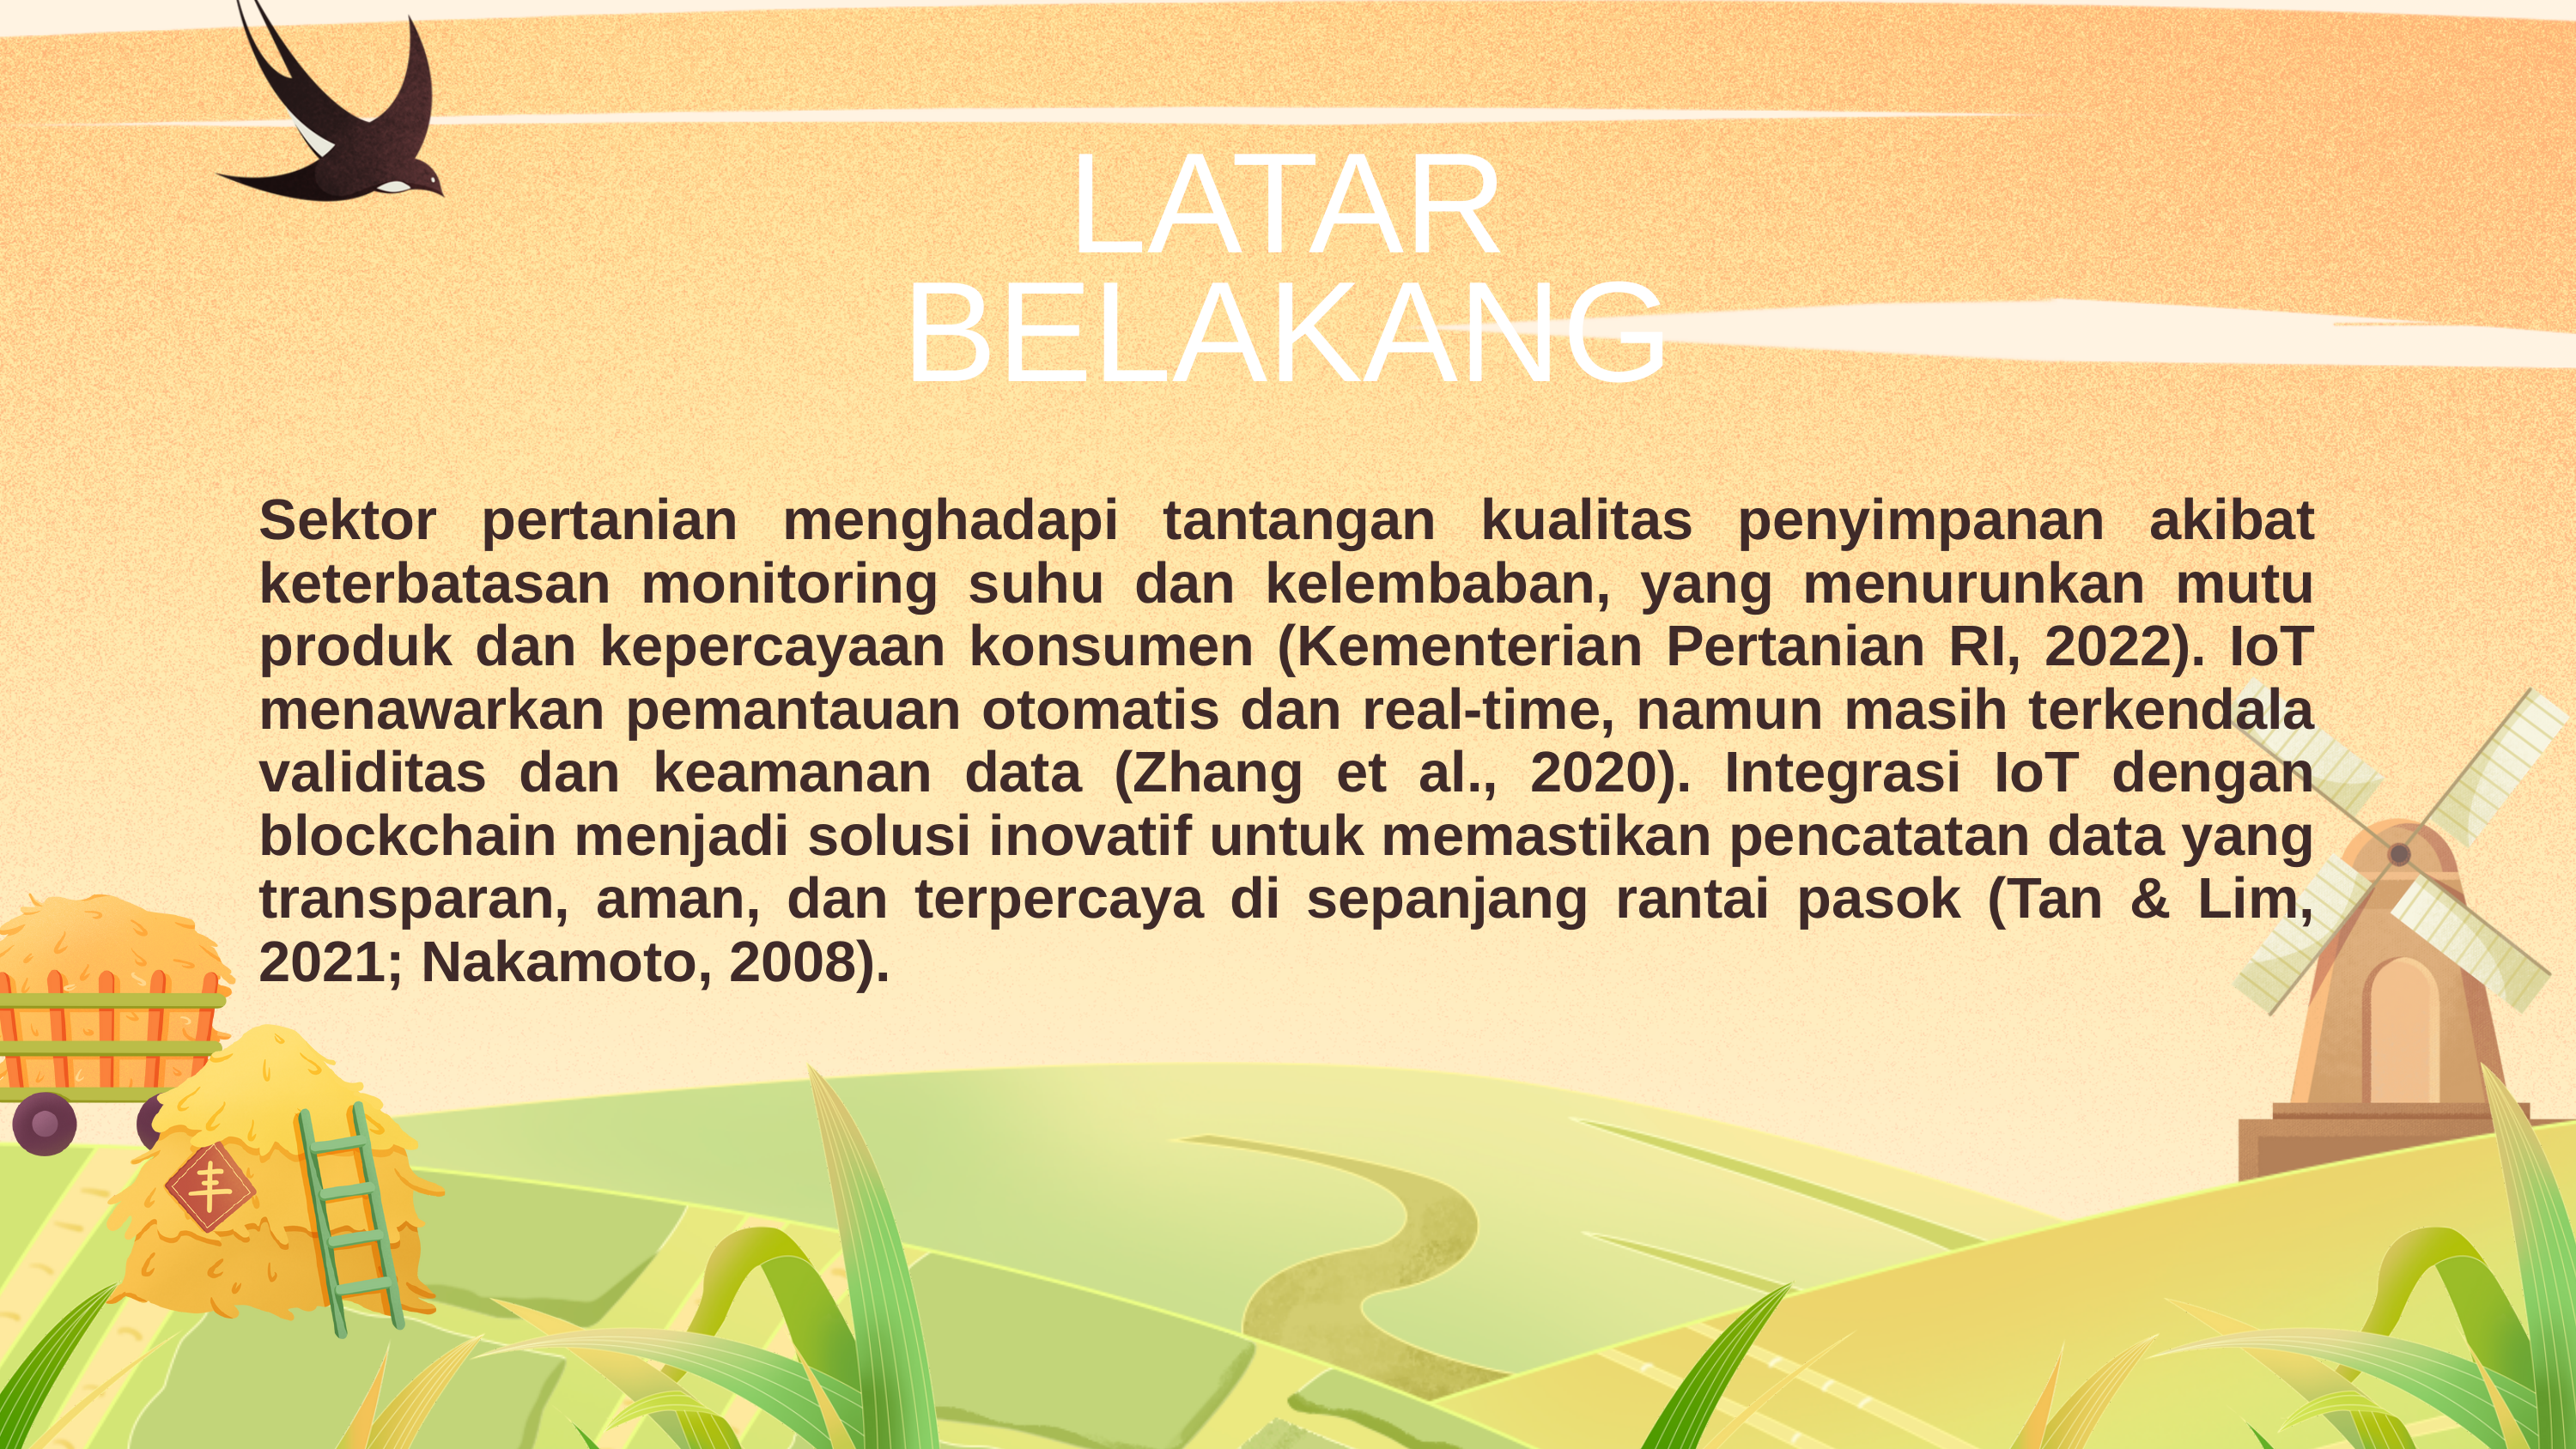

LATAR BELAKANG
Sektor pertanian menghadapi tantangan kualitas penyimpanan akibat keterbatasan monitoring suhu dan kelembaban, yang menurunkan mutu produk dan kepercayaan konsumen (Kementerian Pertanian RI, 2022). IoT menawarkan pemantauan otomatis dan real-time, namun masih terkendala validitas dan keamanan data (Zhang et al., 2020). Integrasi IoT dengan blockchain menjadi solusi inovatif untuk memastikan pencatatan data yang transparan, aman, dan terpercaya di sepanjang rantai pasok (Tan & Lim, 2021; Nakamoto, 2008).